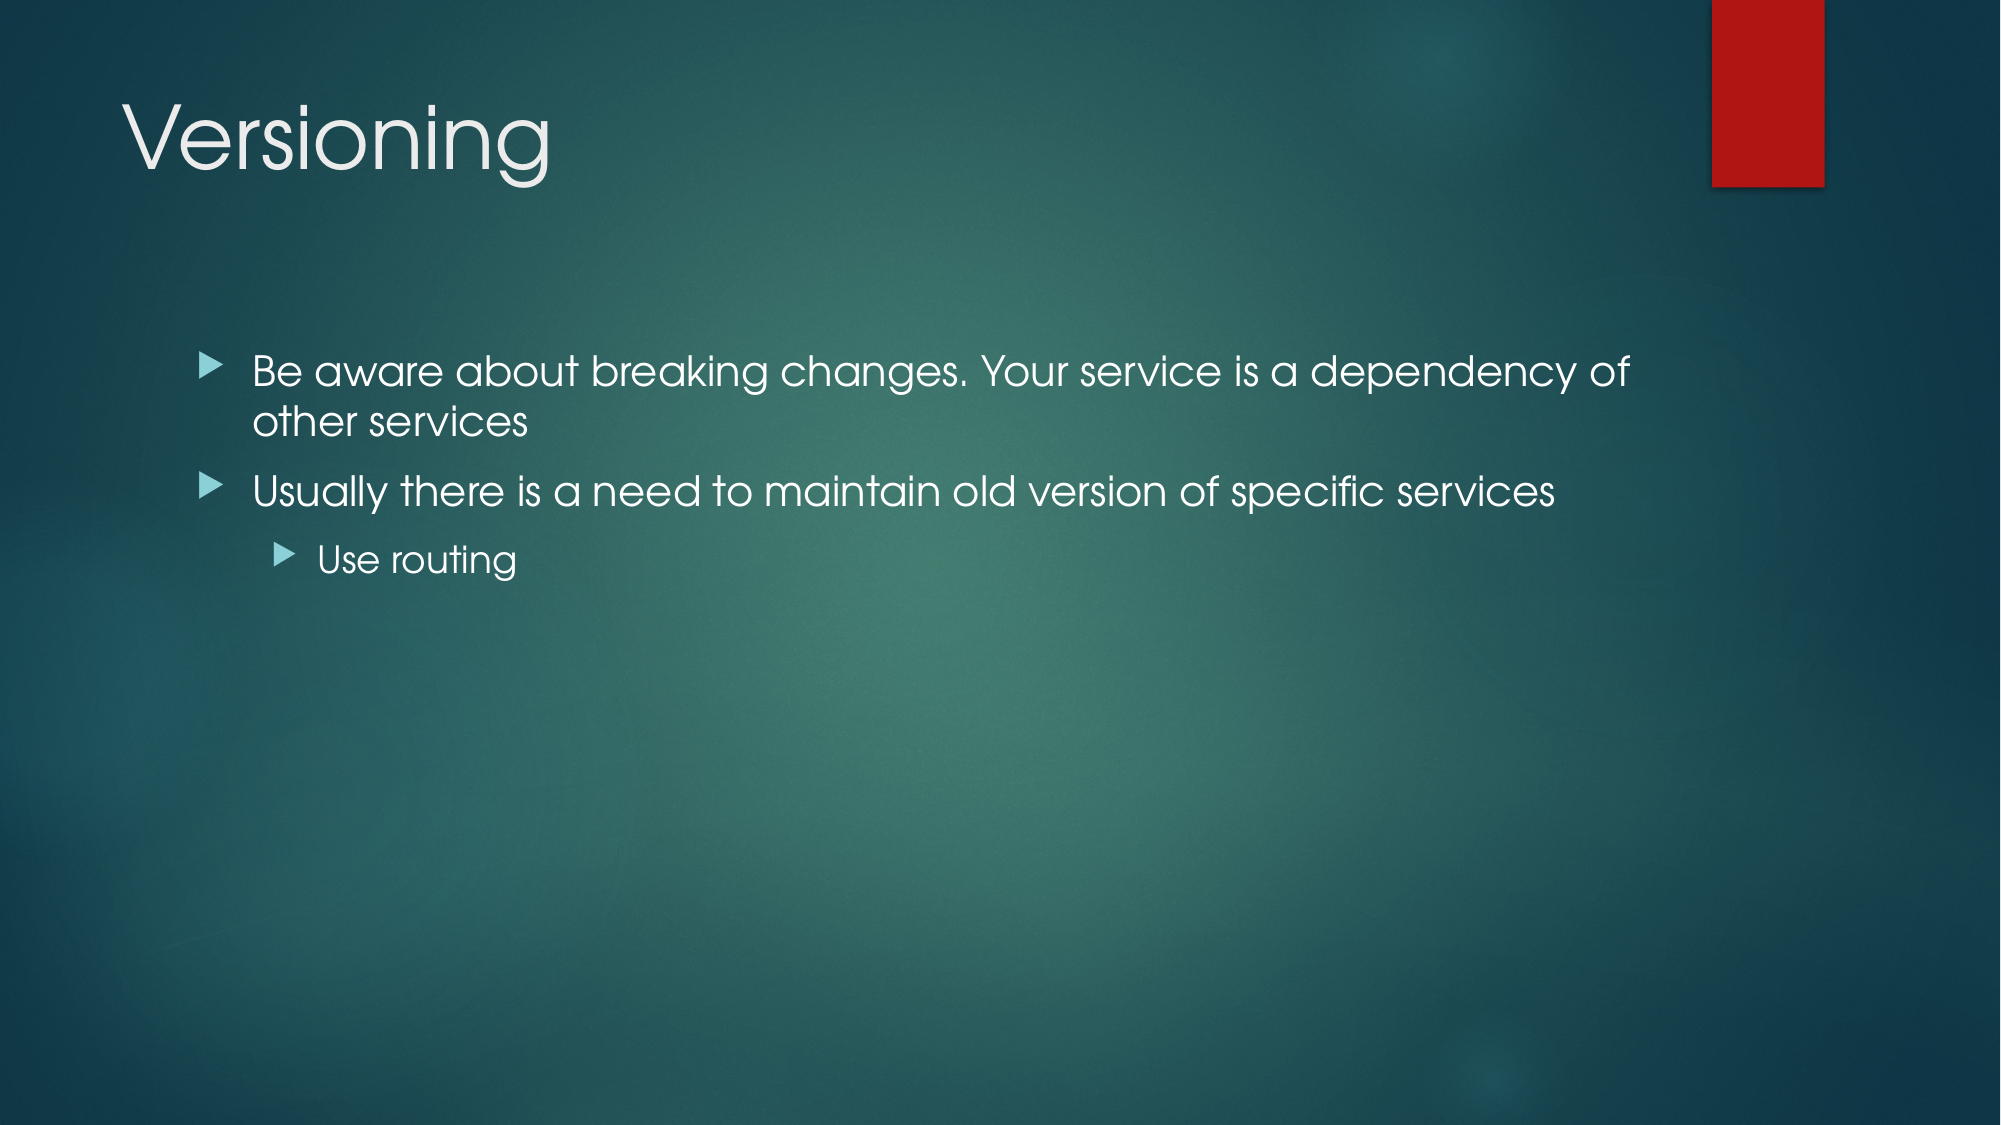

# Versioning
Be aware about breaking changes. Your service is a dependency of other services
Usually there is a need to maintain old version of specific services
Use routing